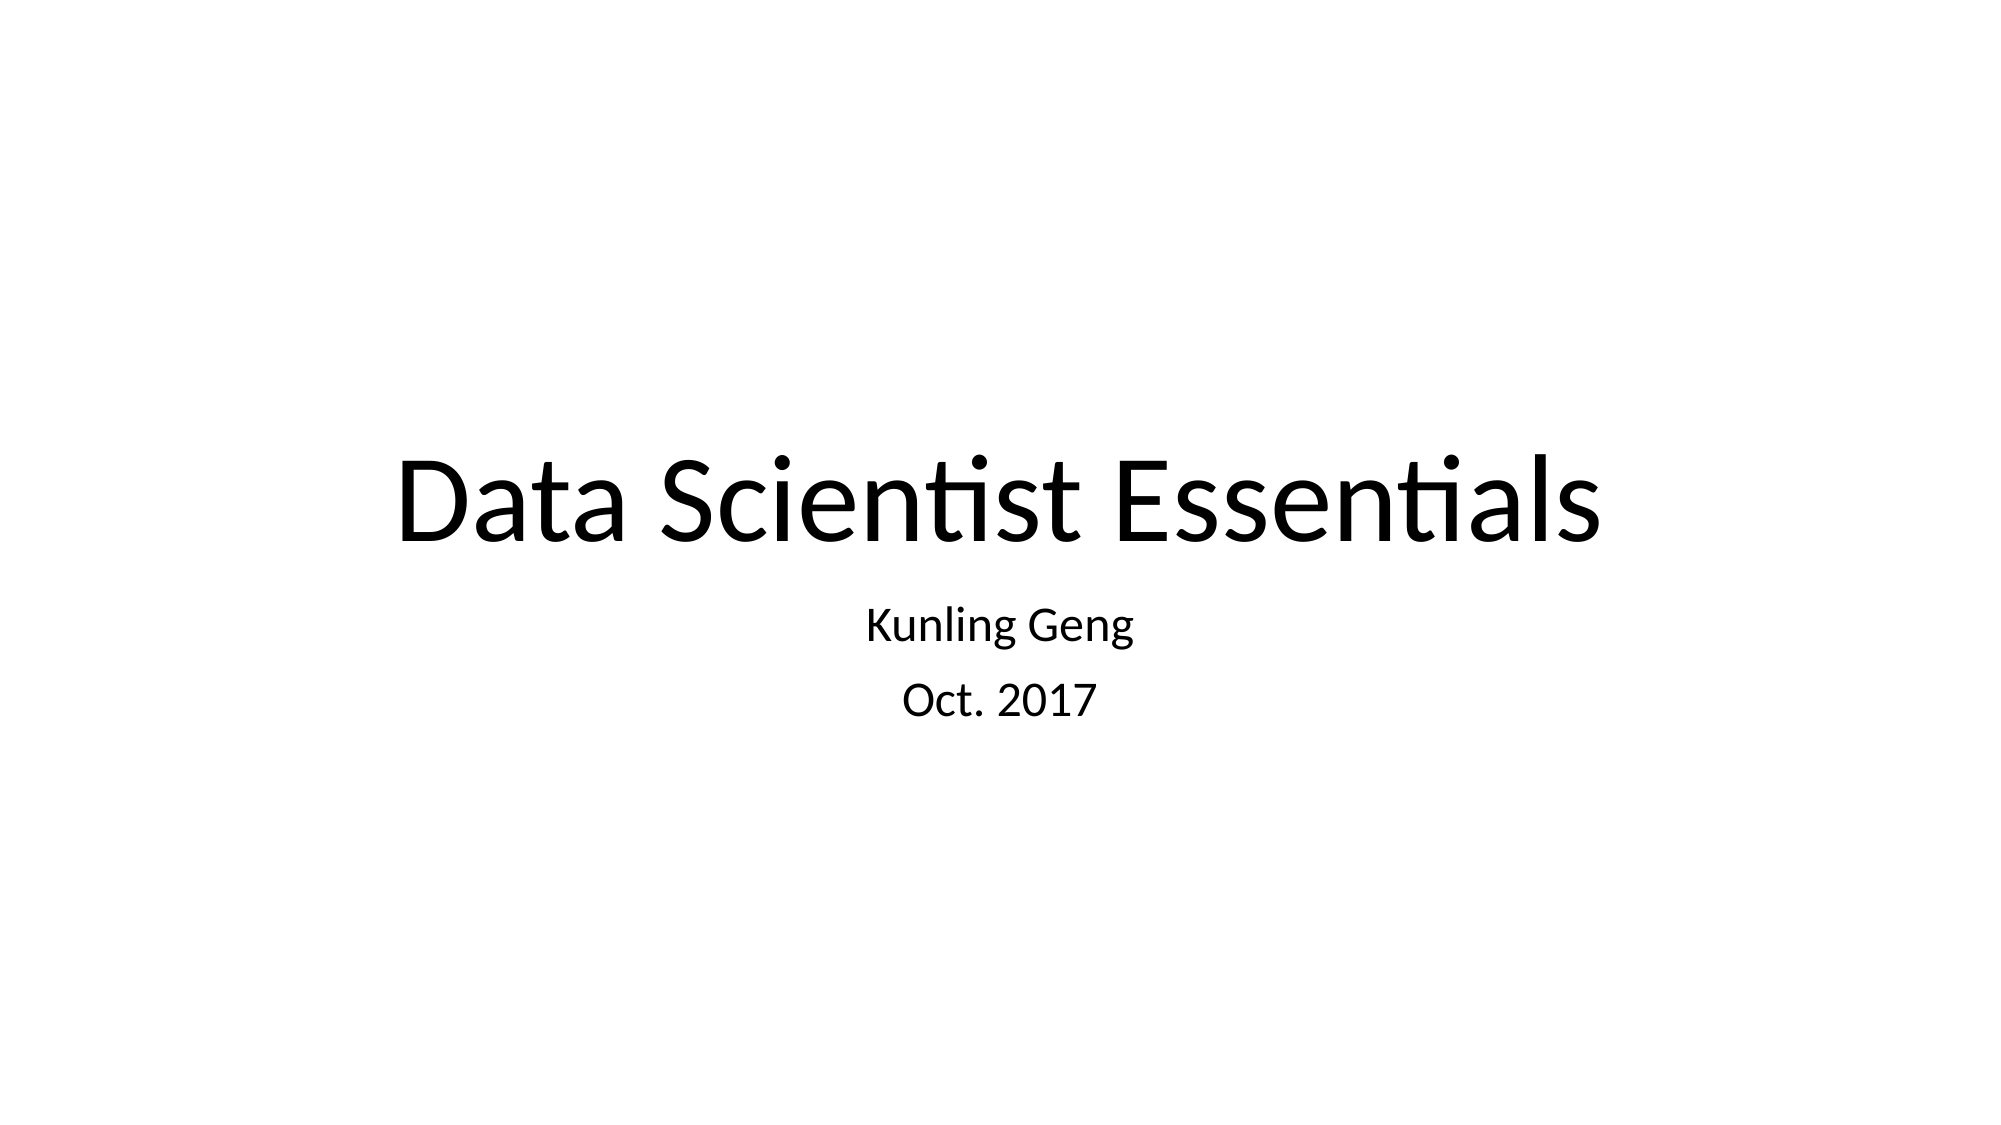

# Data Scientist Essentials
Kunling Geng
Oct. 2017